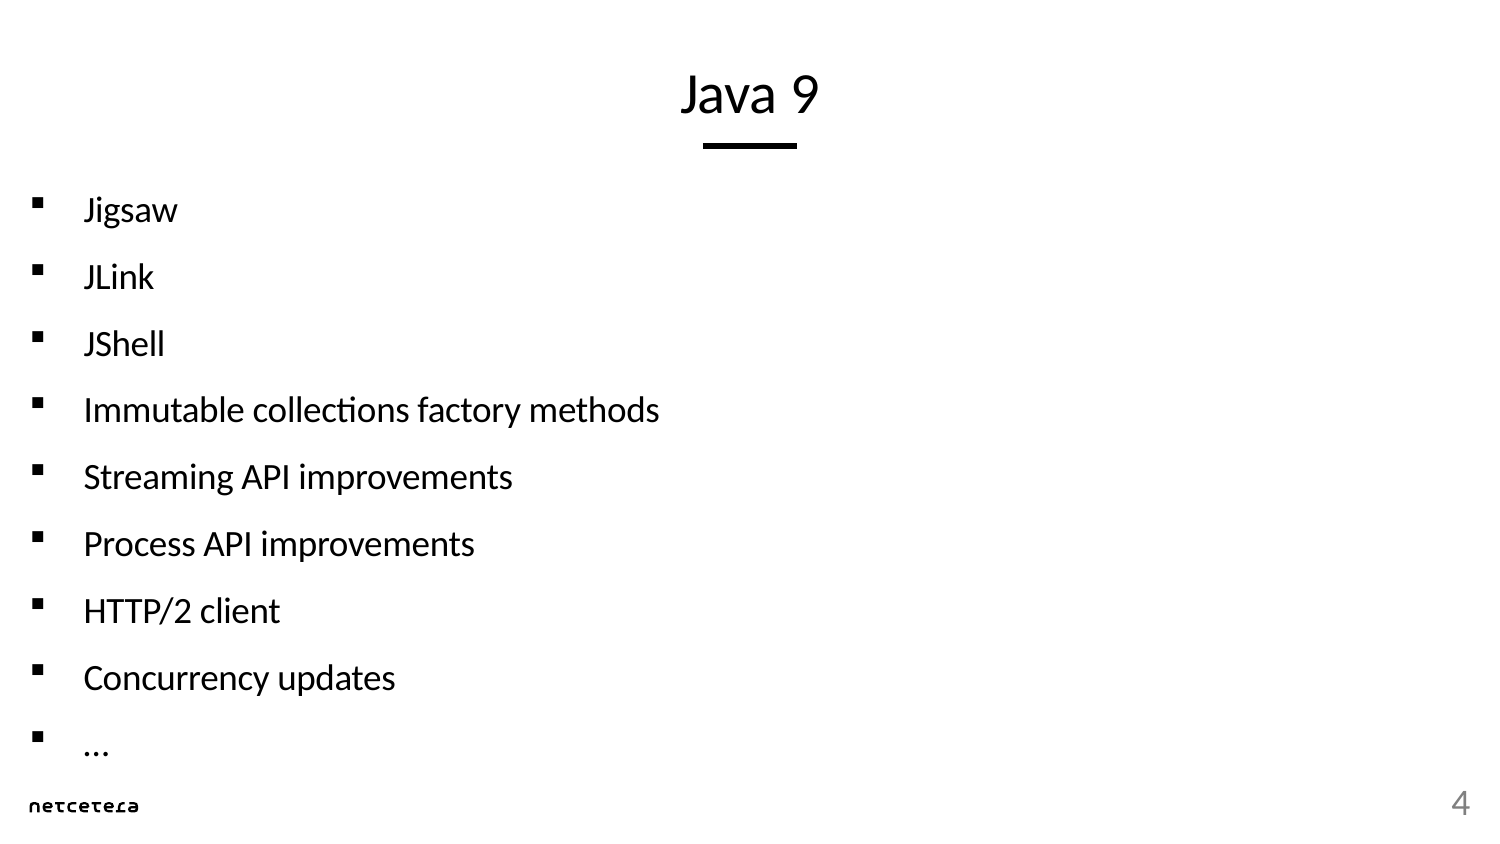

# Java 9
Jigsaw
JLink
JShell
Immutable collections factory methods
Streaming API improvements
Process API improvements
HTTP/2 client
Concurrency updates
…
4